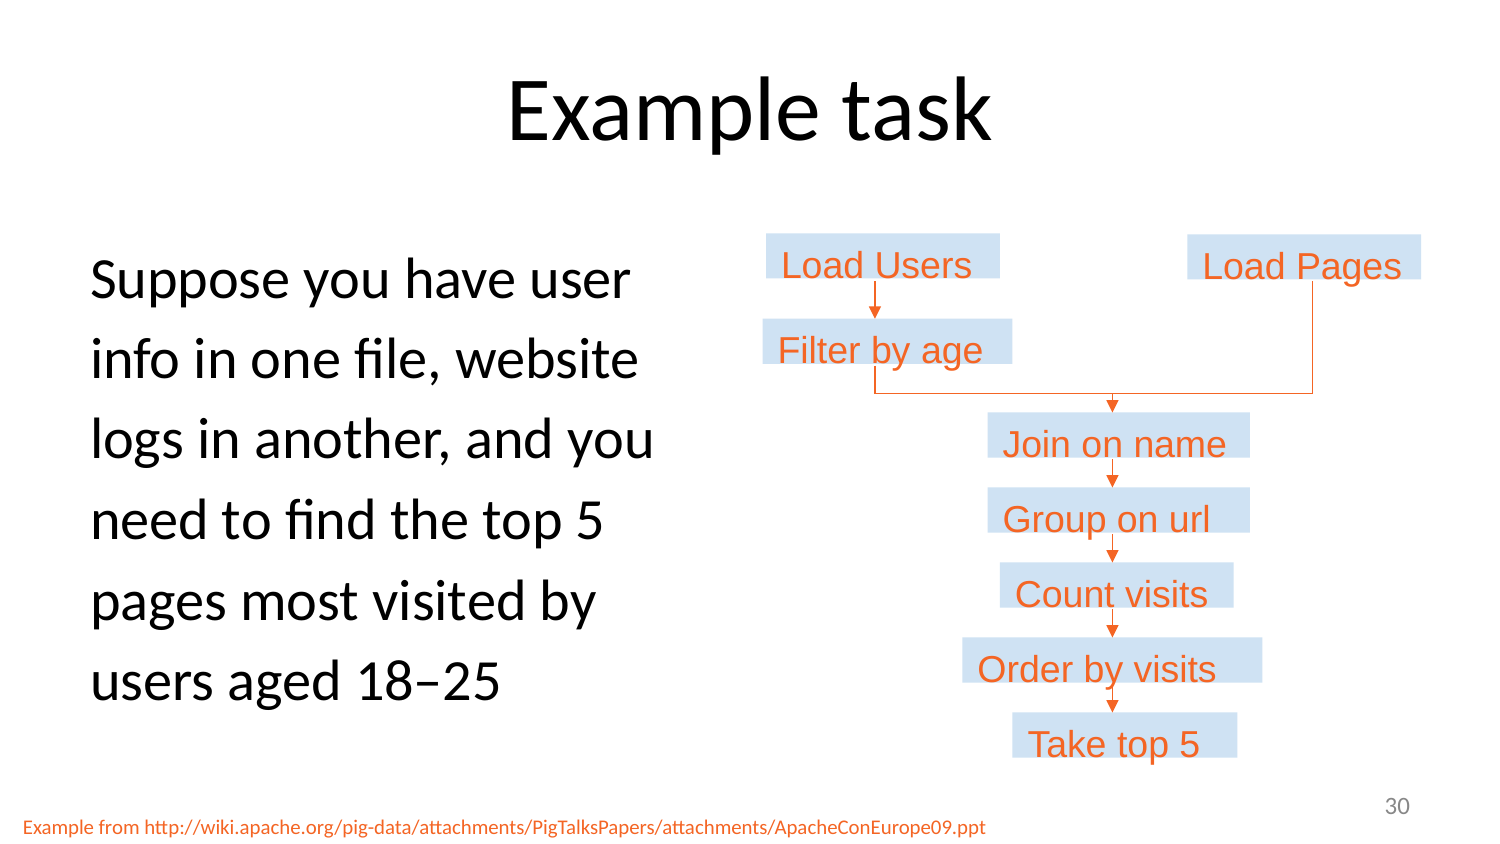

# Example task
Suppose you have user info in one file, website logs in another, and you need to find the top 5 pages most visited by users aged 18–25
Load Users
Load Pages
Filter by age
Join on name
Group on url
Count visits
Order by visits
Take top 5
30
Example from http://wiki.apache.org/pig-data/attachments/PigTalksPapers/attachments/ApacheConEurope09.ppt